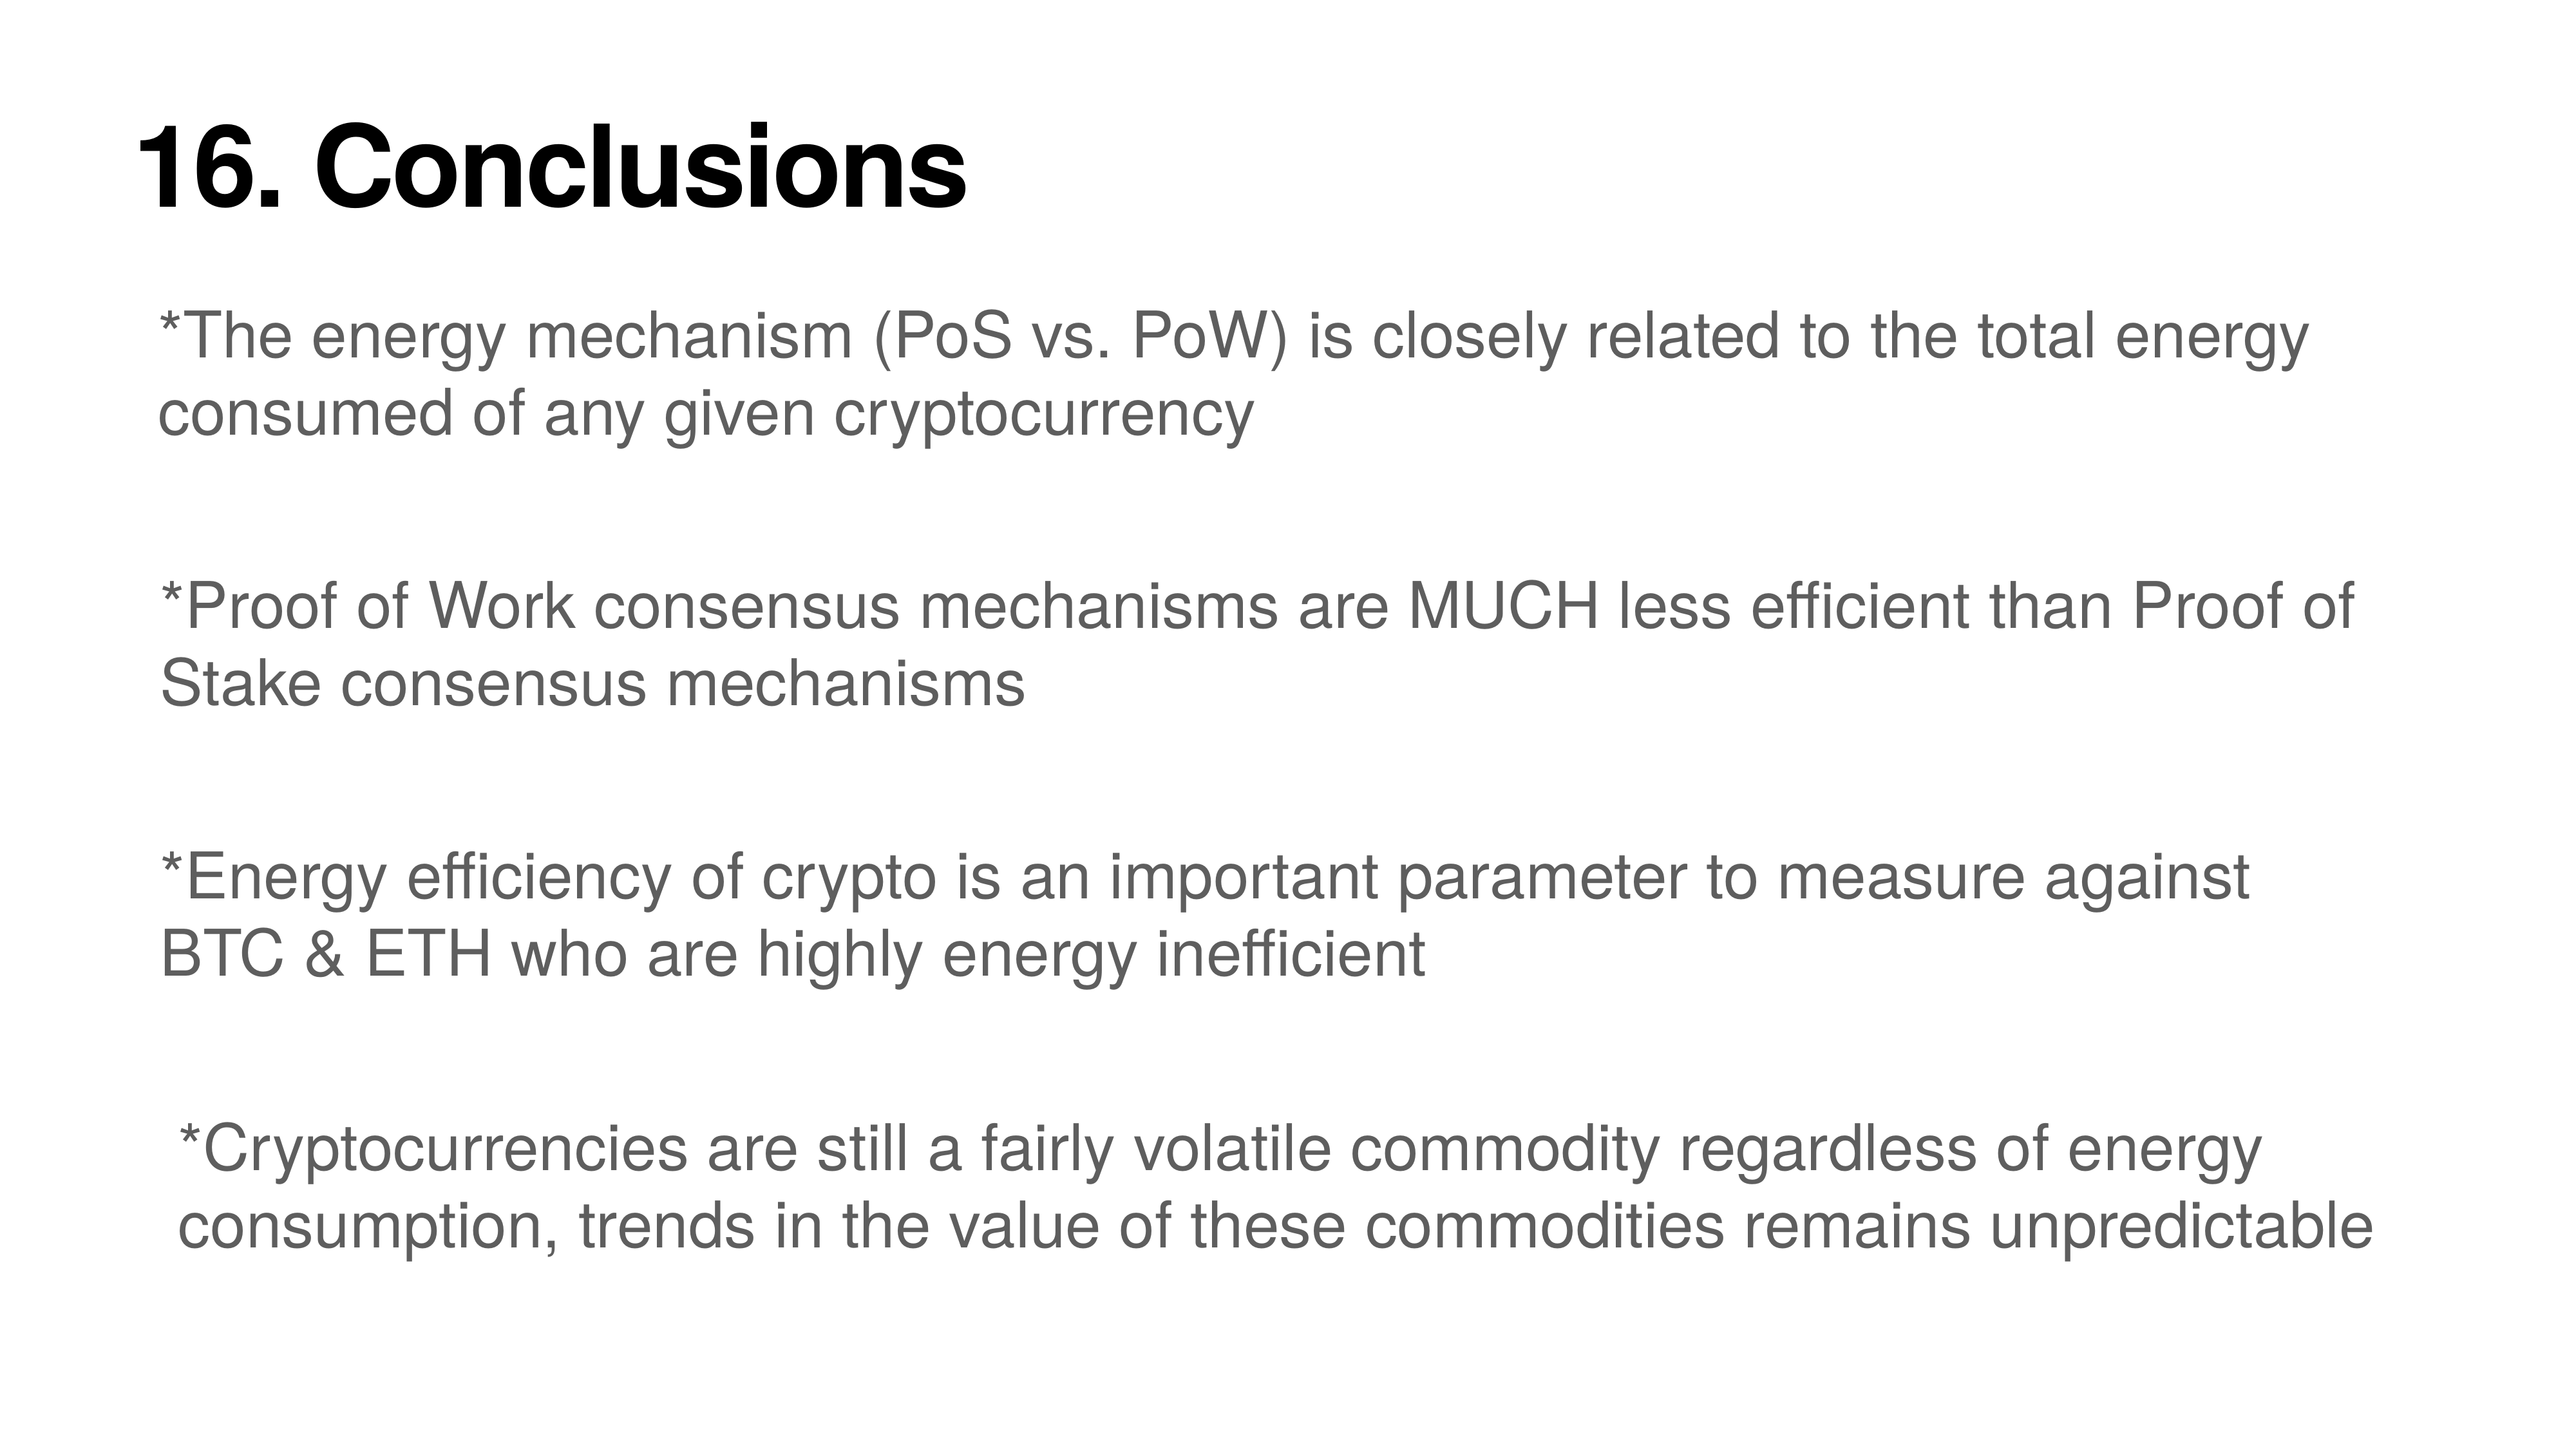

# 16. Conclusions
*The energy mechanism (PoS vs. PoW) is closely related to the total energy consumed of any given cryptocurrency
*Proof of Work consensus mechanisms are MUCH less efficient than Proof of Stake consensus mechanisms
*Energy efficiency of crypto is an important parameter to measure against BTC & ETH who are highly energy inefficient
*Cryptocurrencies are still a fairly volatile commodity regardless of energy consumption, trends in the value of these commodities remains unpredictable